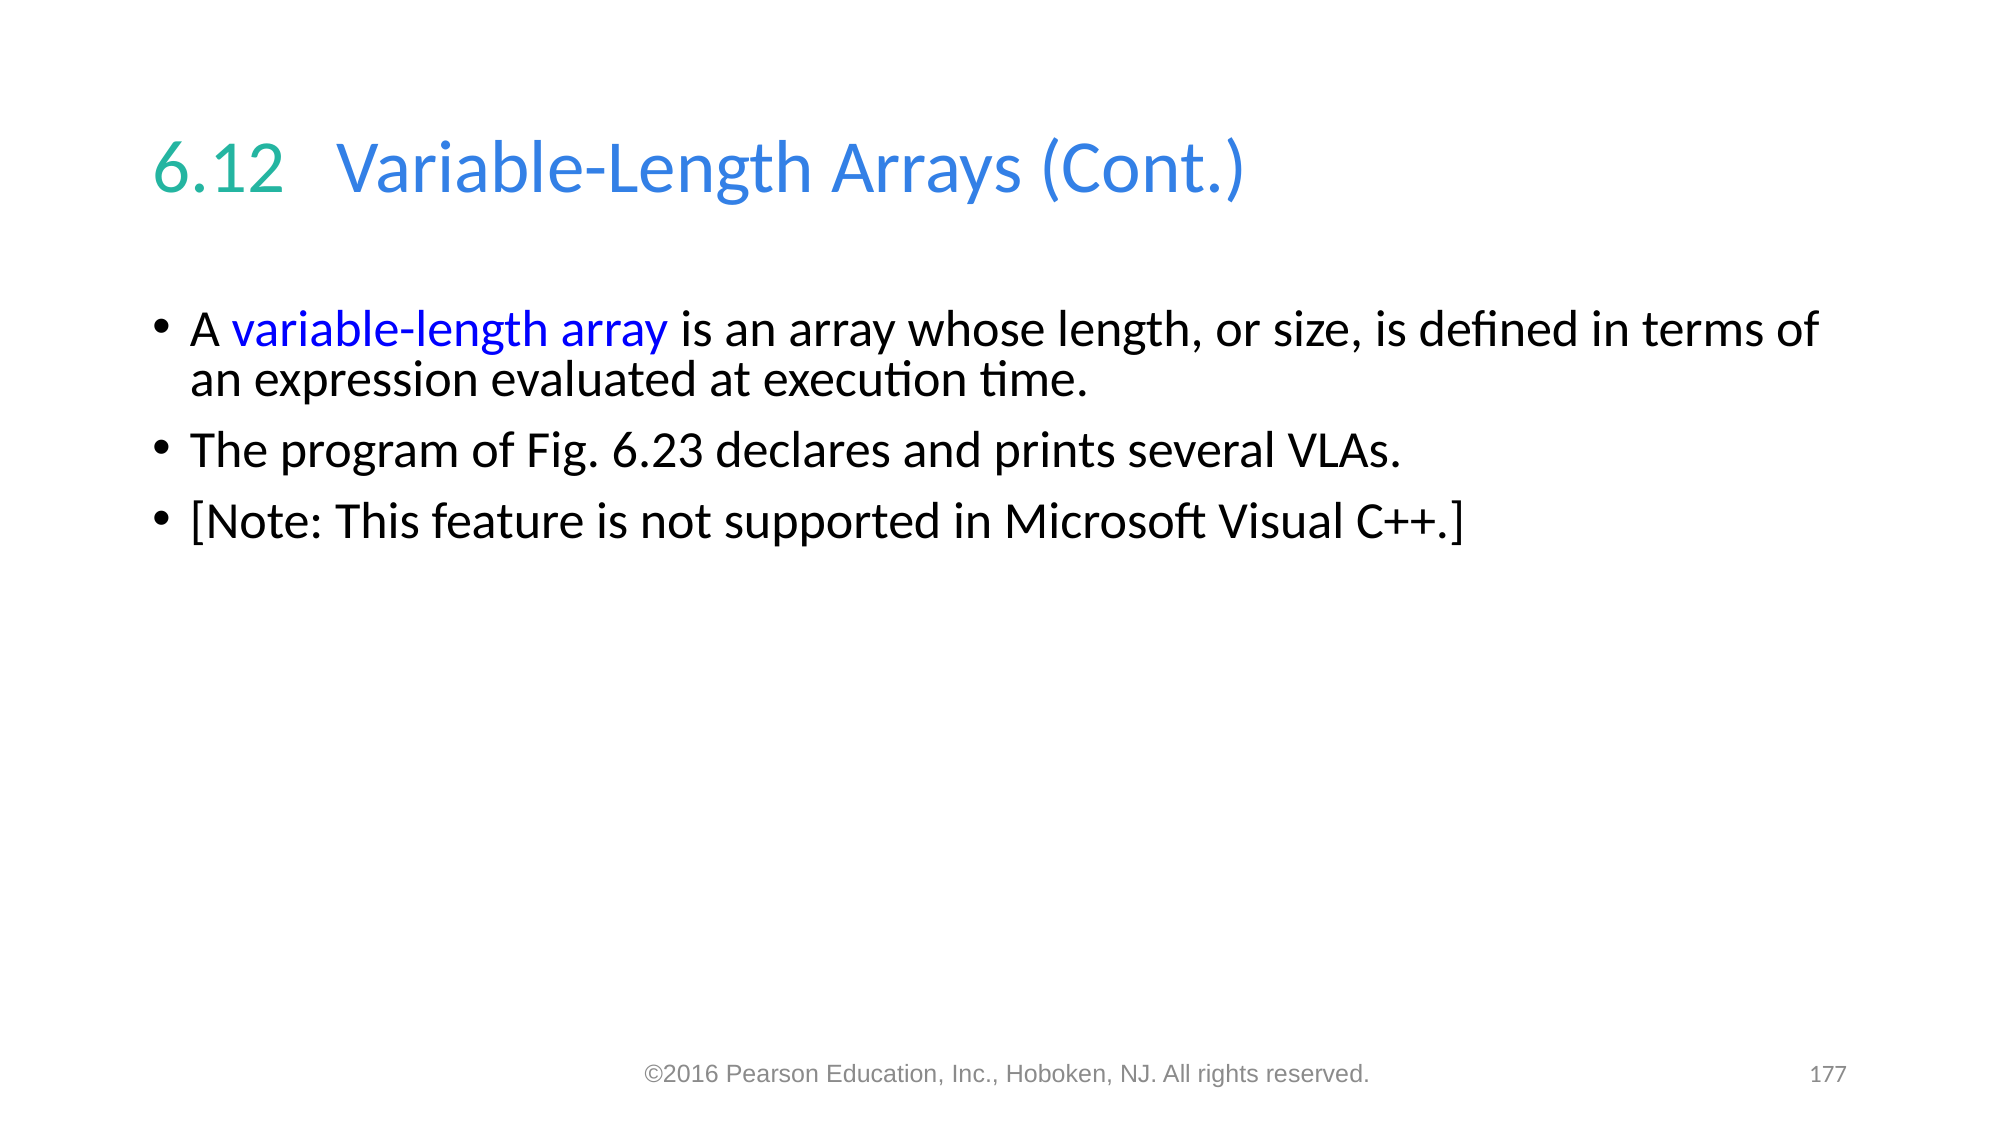

# 6.12   Variable-Length Arrays (Cont.)
A variable-length array is an array whose length, or size, is defined in terms of an expression evaluated at execution time.
The program of Fig. 6.23 declares and prints several VLAs.
[Note: This feature is not supported in Microsoft Visual C++.]

177
©2016 Pearson Education, Inc., Hoboken, NJ. All rights reserved.